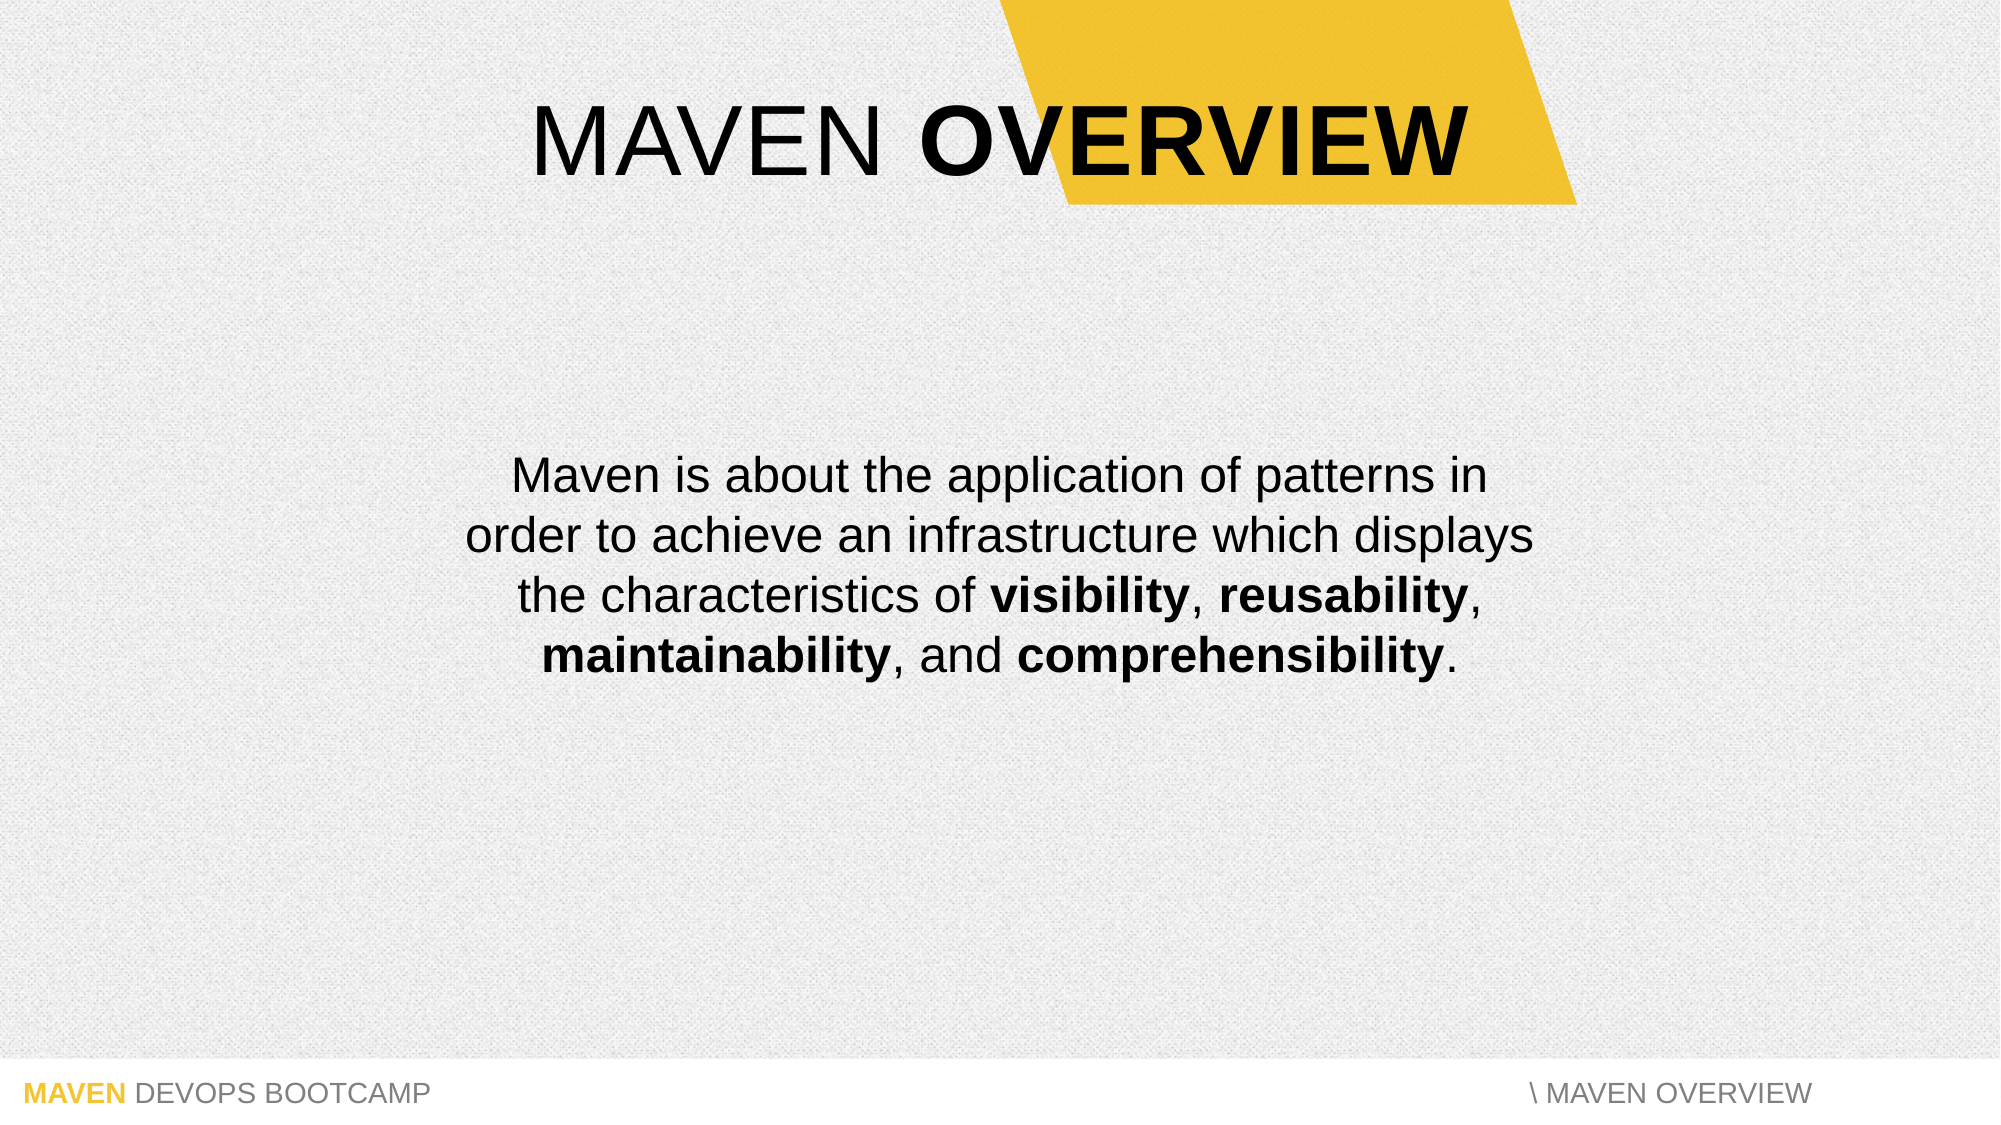

MAVEN OVERVIEW
Maven is about the application of patterns in order to achieve an infrastructure which displays the characteristics of visibility, reusability, maintainability, and comprehensibility.
 MAVEN DEVOPS BOOTCAMP							                    \ MAVEN OVERVIEW